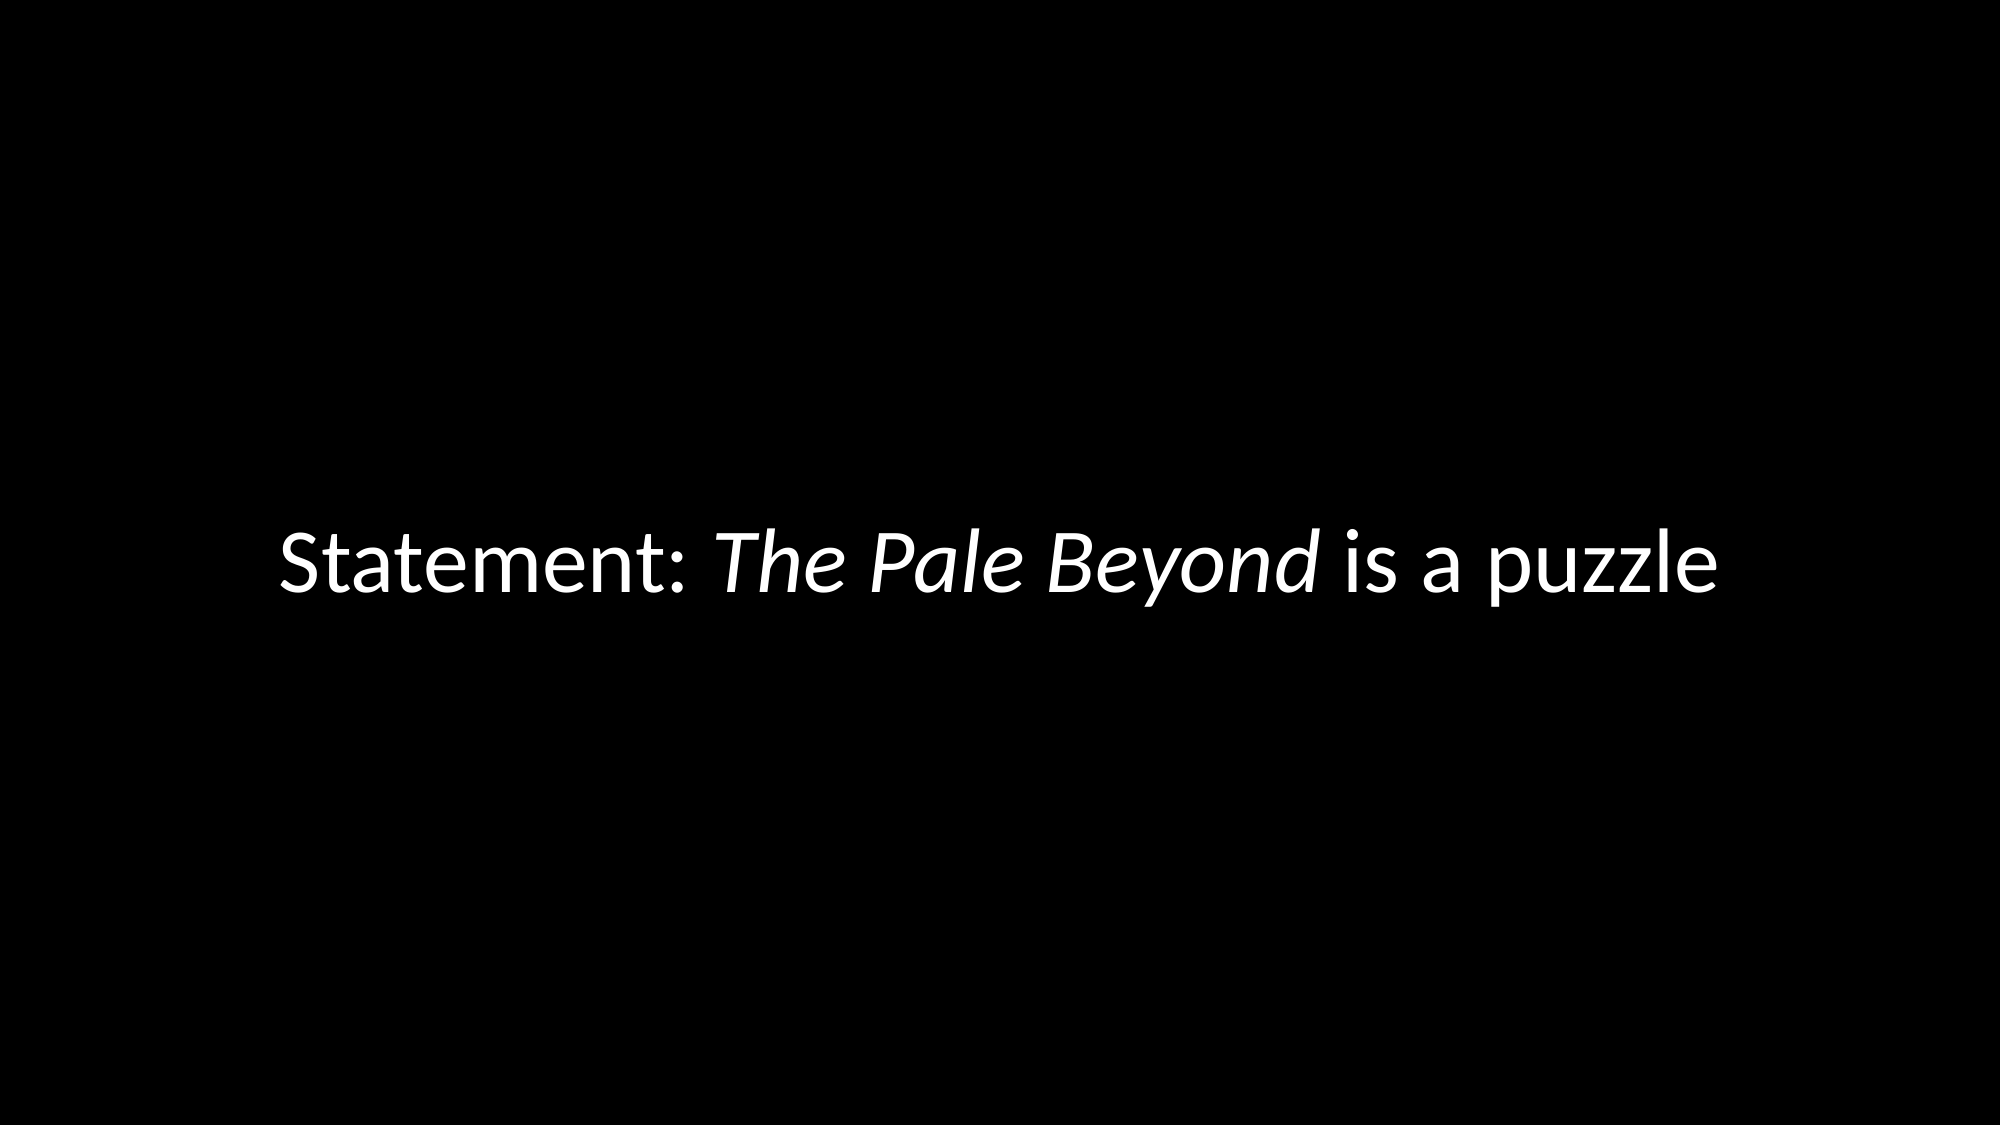

# Statement: The Pale Beyond is a puzzle